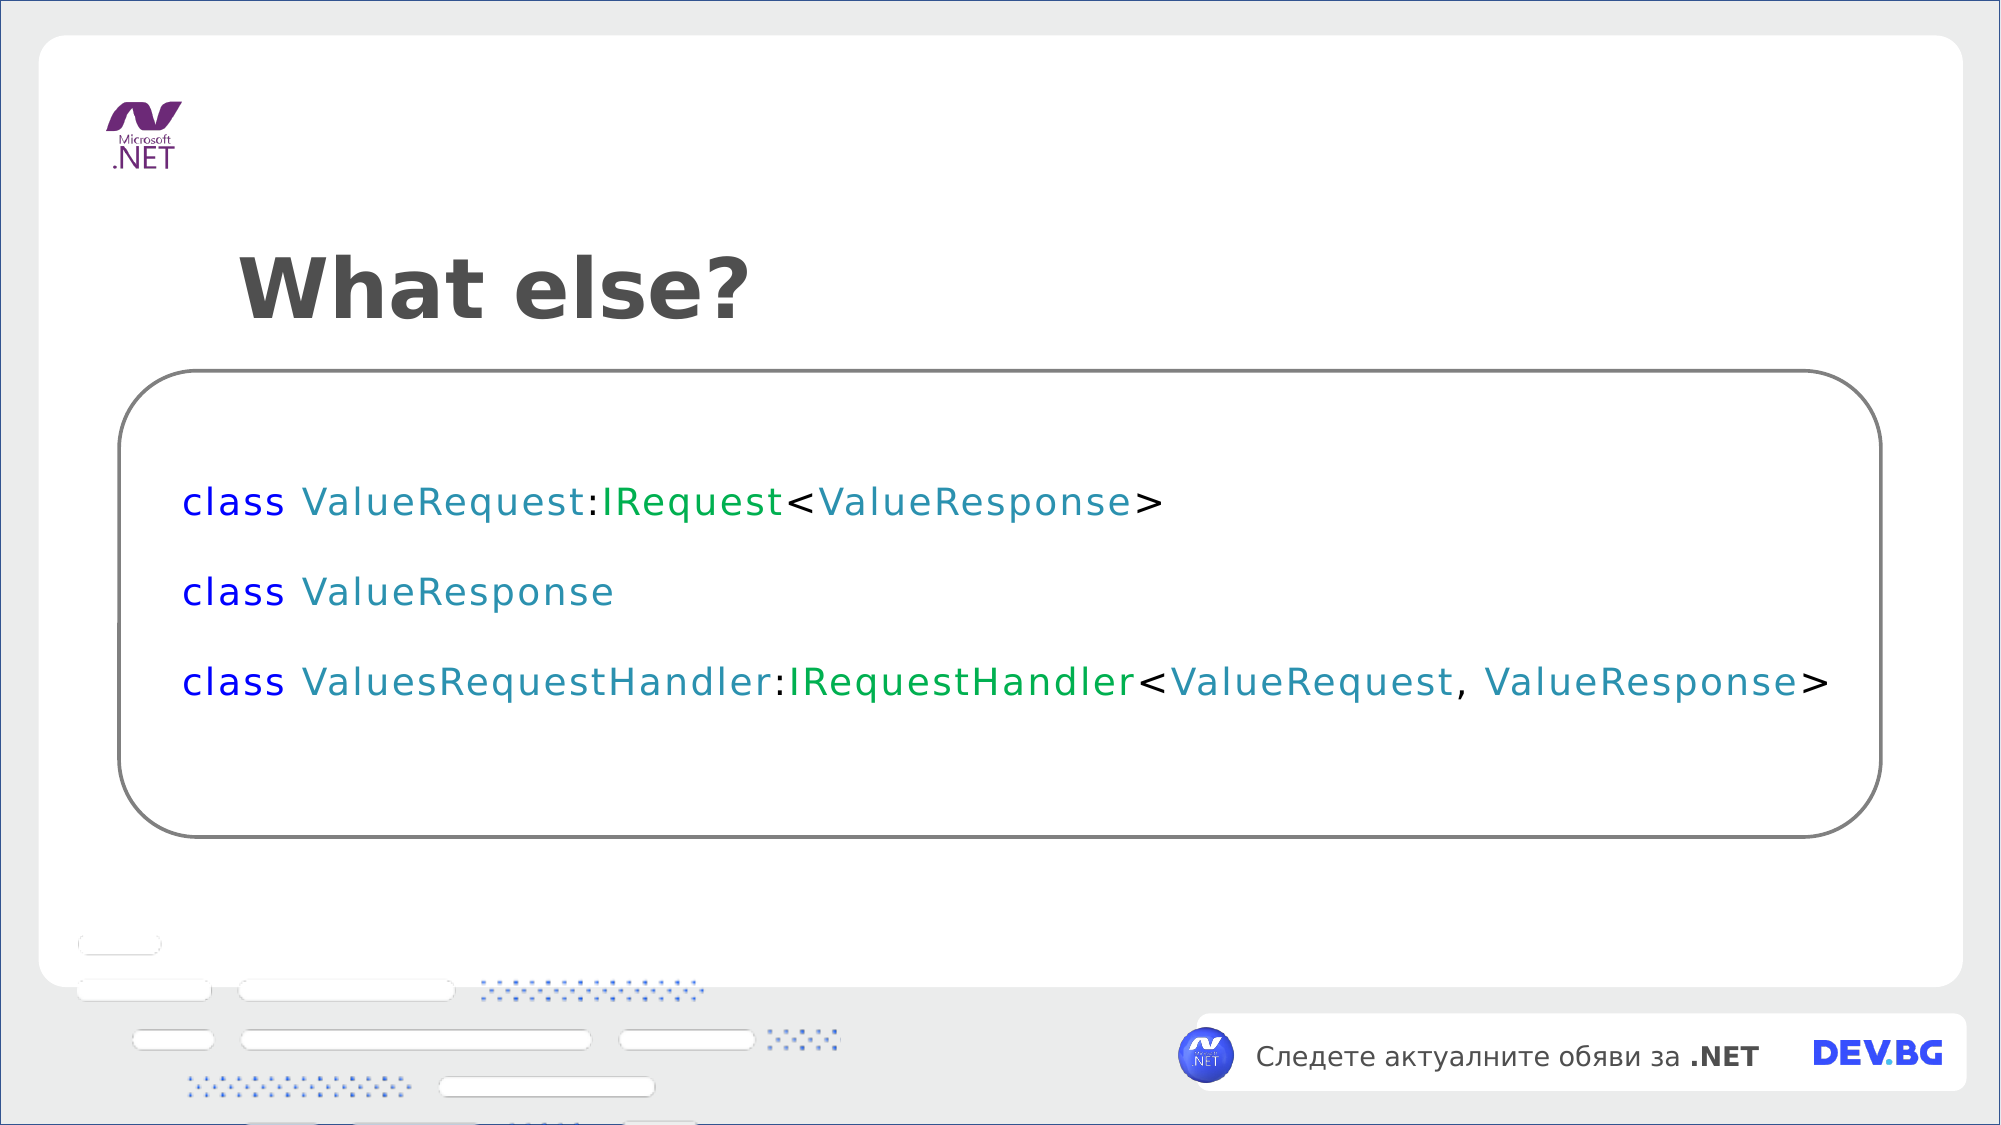

What else?

class ValueRequest:IRequest<ValueResponse>

class ValueResponse

class ValuesRequestHandler:IRequestHandler<ValueRequest, ValueResponse>